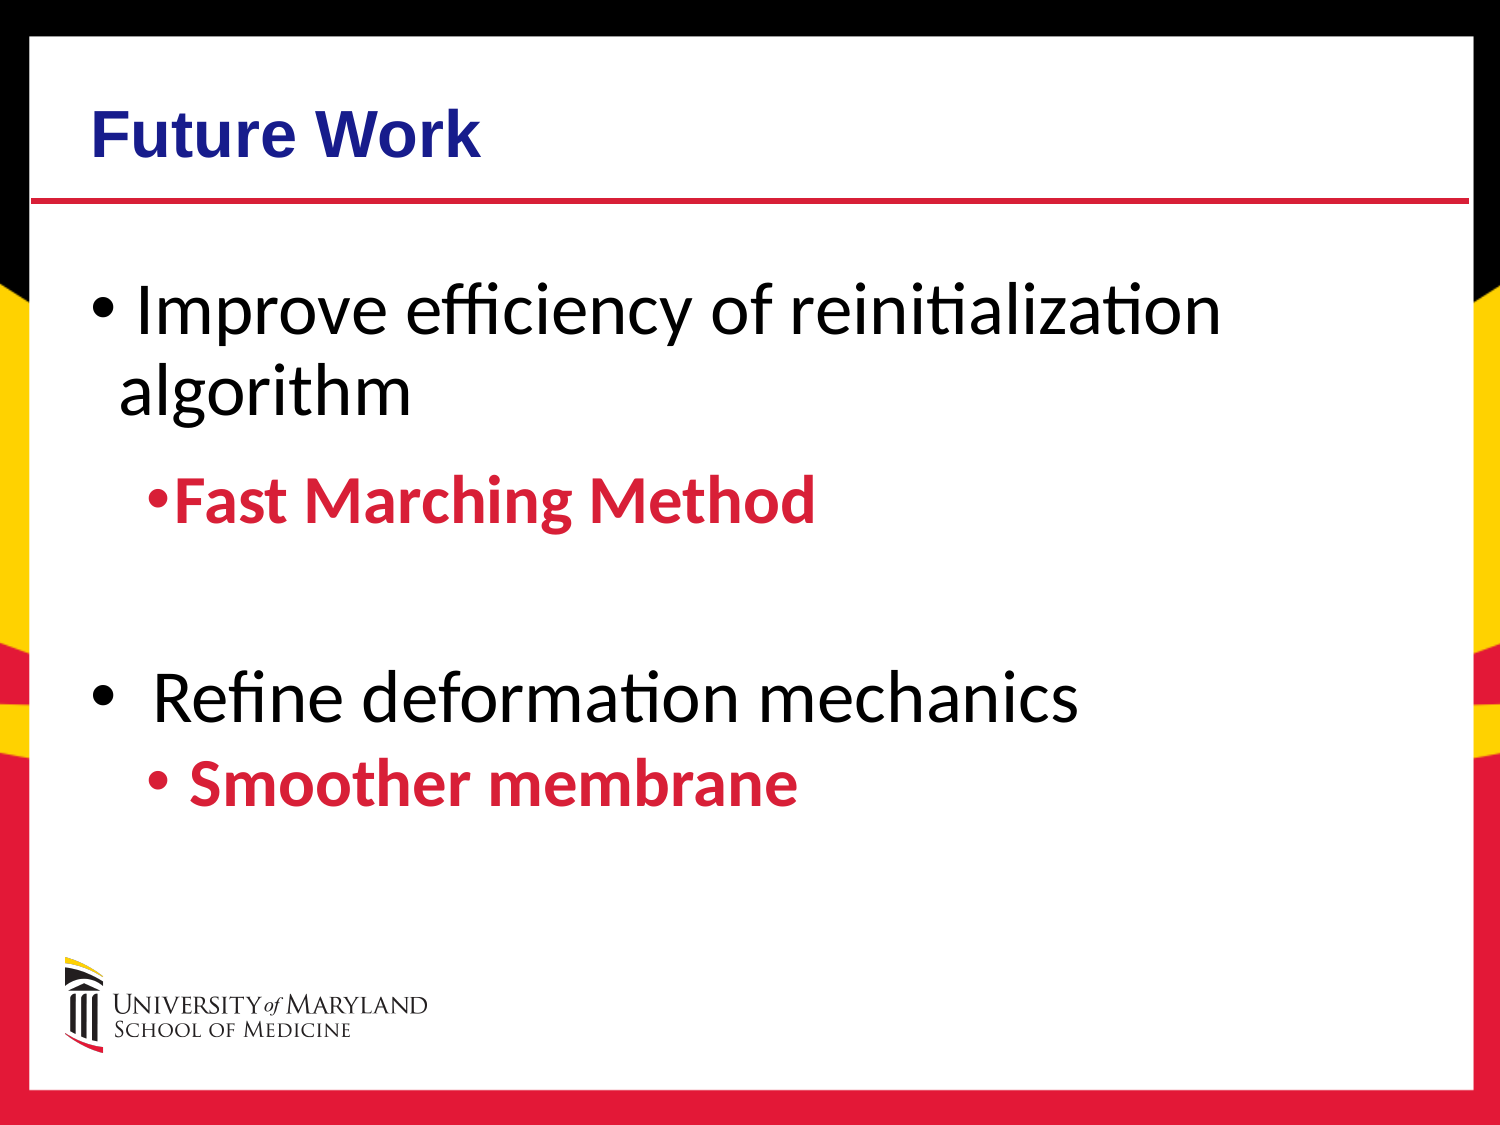

# Future Work
 Improve efficiency of reinitialization algorithm
Fast Marching Method

  Refine deformation mechanics
 Smoother membrane